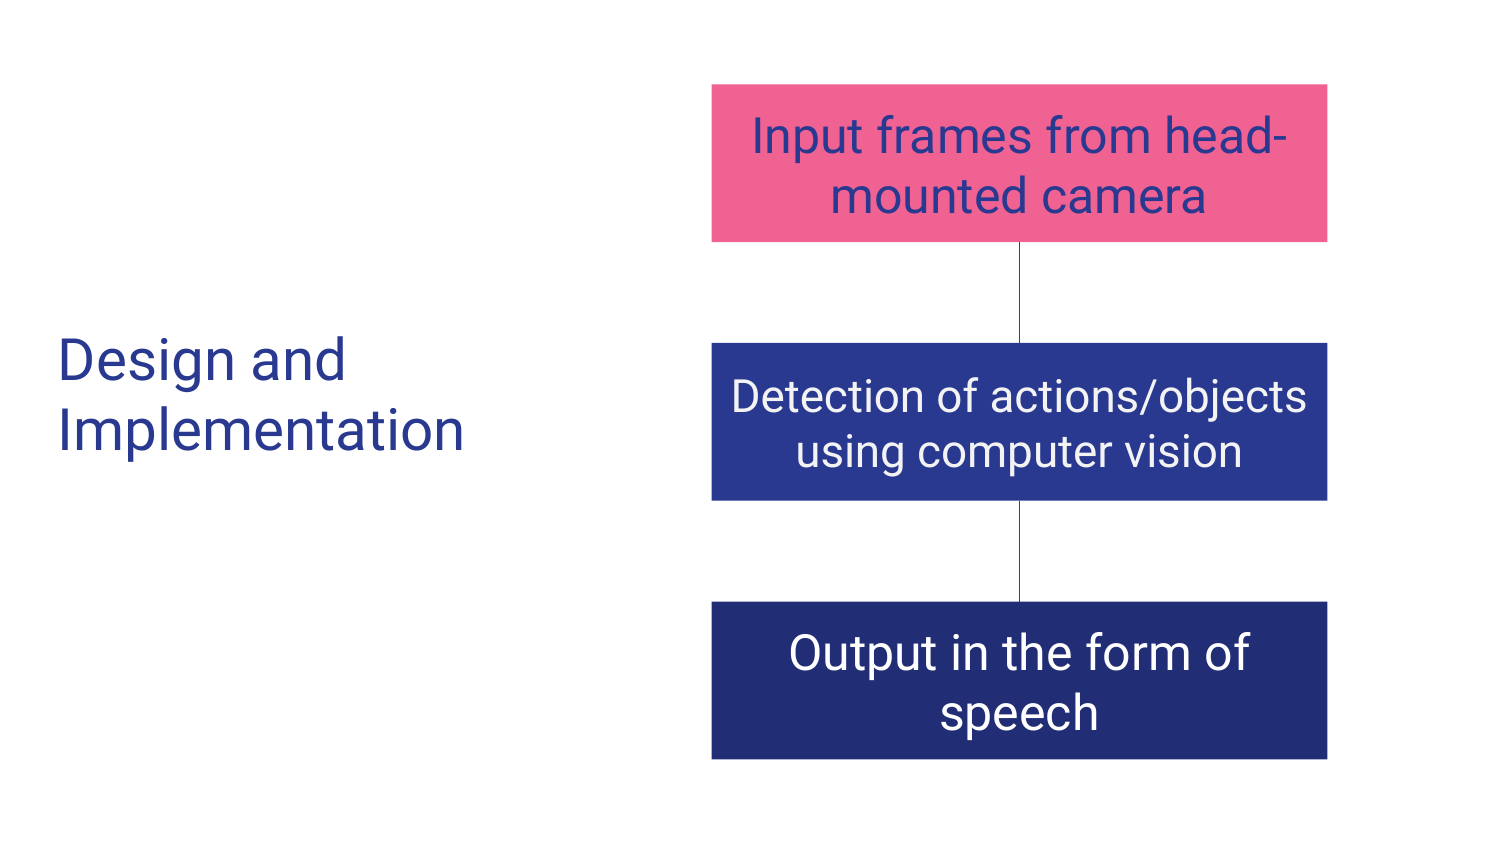

Input frames from head-mounted camera
Detection of actions/objects using computer vision
# Design and Implementation
Output in the form of speech